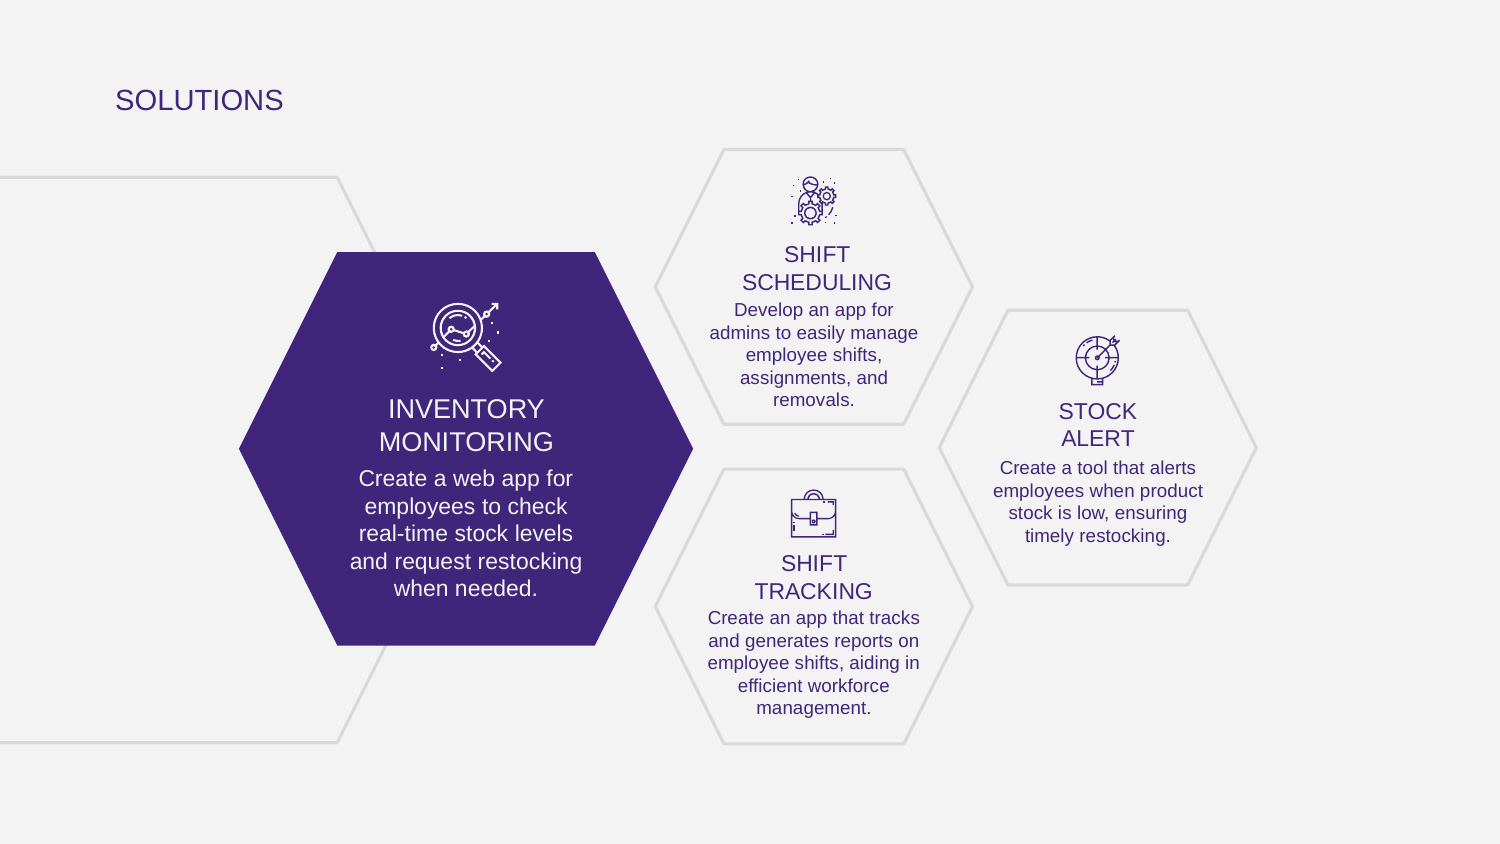

# SOLUTIONS

SHIFT SCHEDULING

Develop an app for admins to easily manage employee shifts, assignments, and removals.

INVENTORY MONITORING
STOCK ALERT
Create a tool that alerts employees when product stock is low, ensuring timely restocking.
Create a web app for employees to check real-time stock levels and request restocking when needed.

SHIFT TRACKING
Create an app that tracks and generates reports on employee shifts, aiding in efficient workforce management.